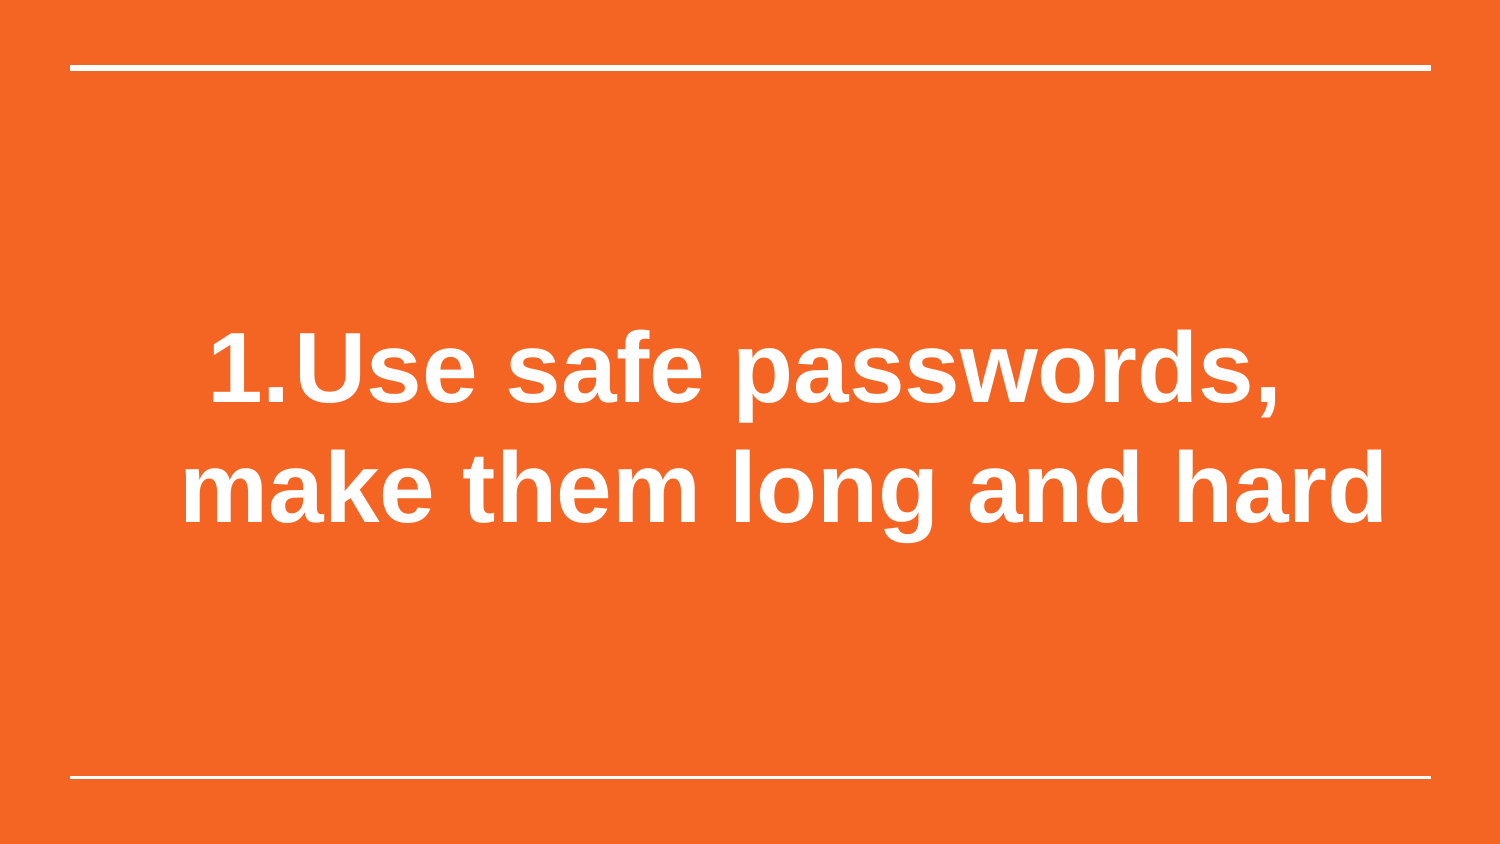

# Use safe passwords, make them long and hard